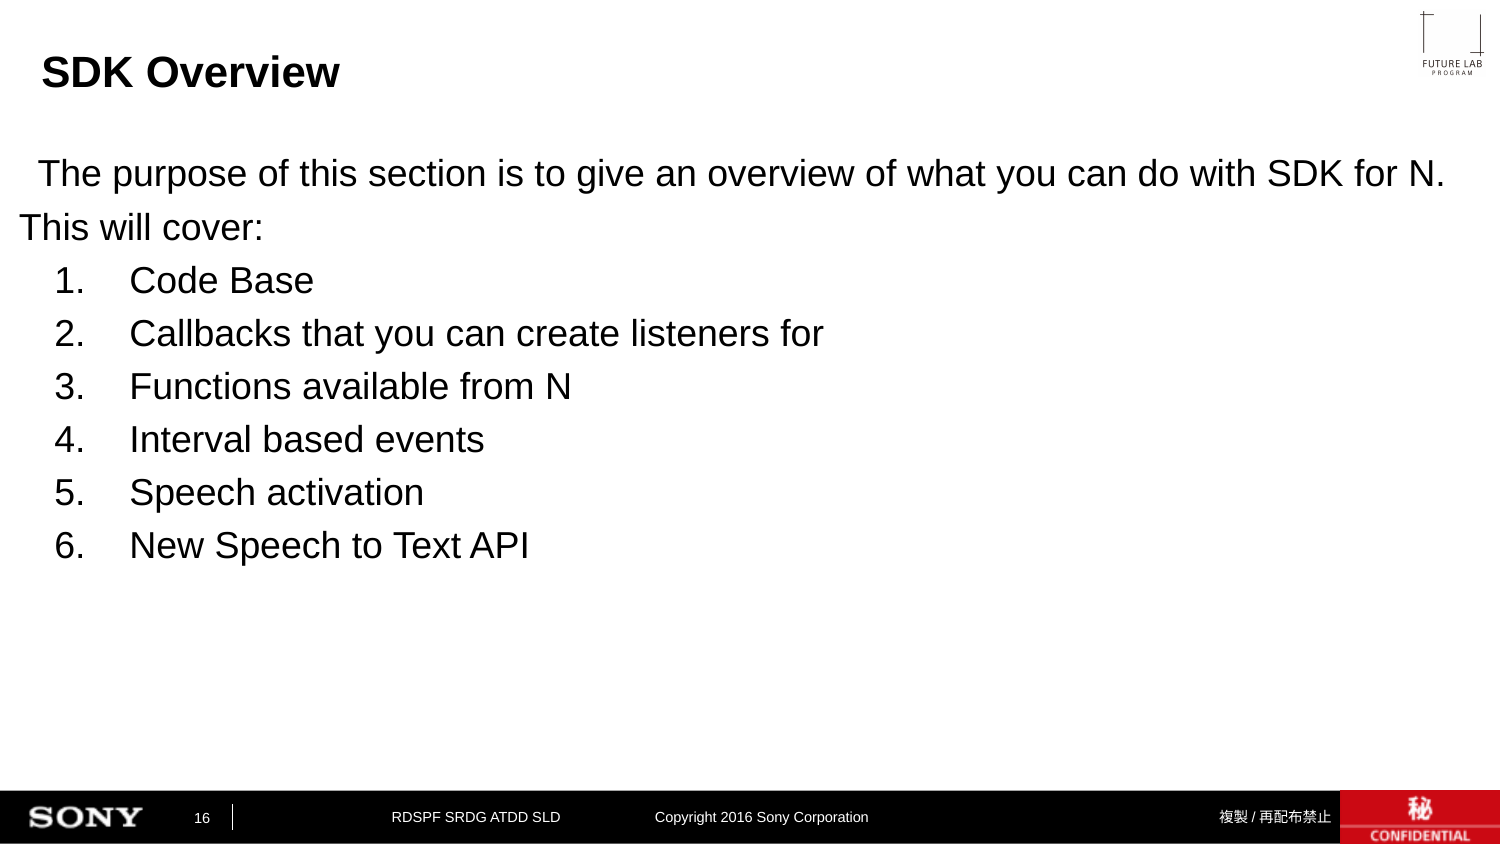

# SDK Overview
	The purpose of this section is to give an overview of what you can do with SDK for N.
   This will cover:
Code Base
Callbacks that you can create listeners for
Functions available from N
Interval based events
Speech activation
New Speech to Text API